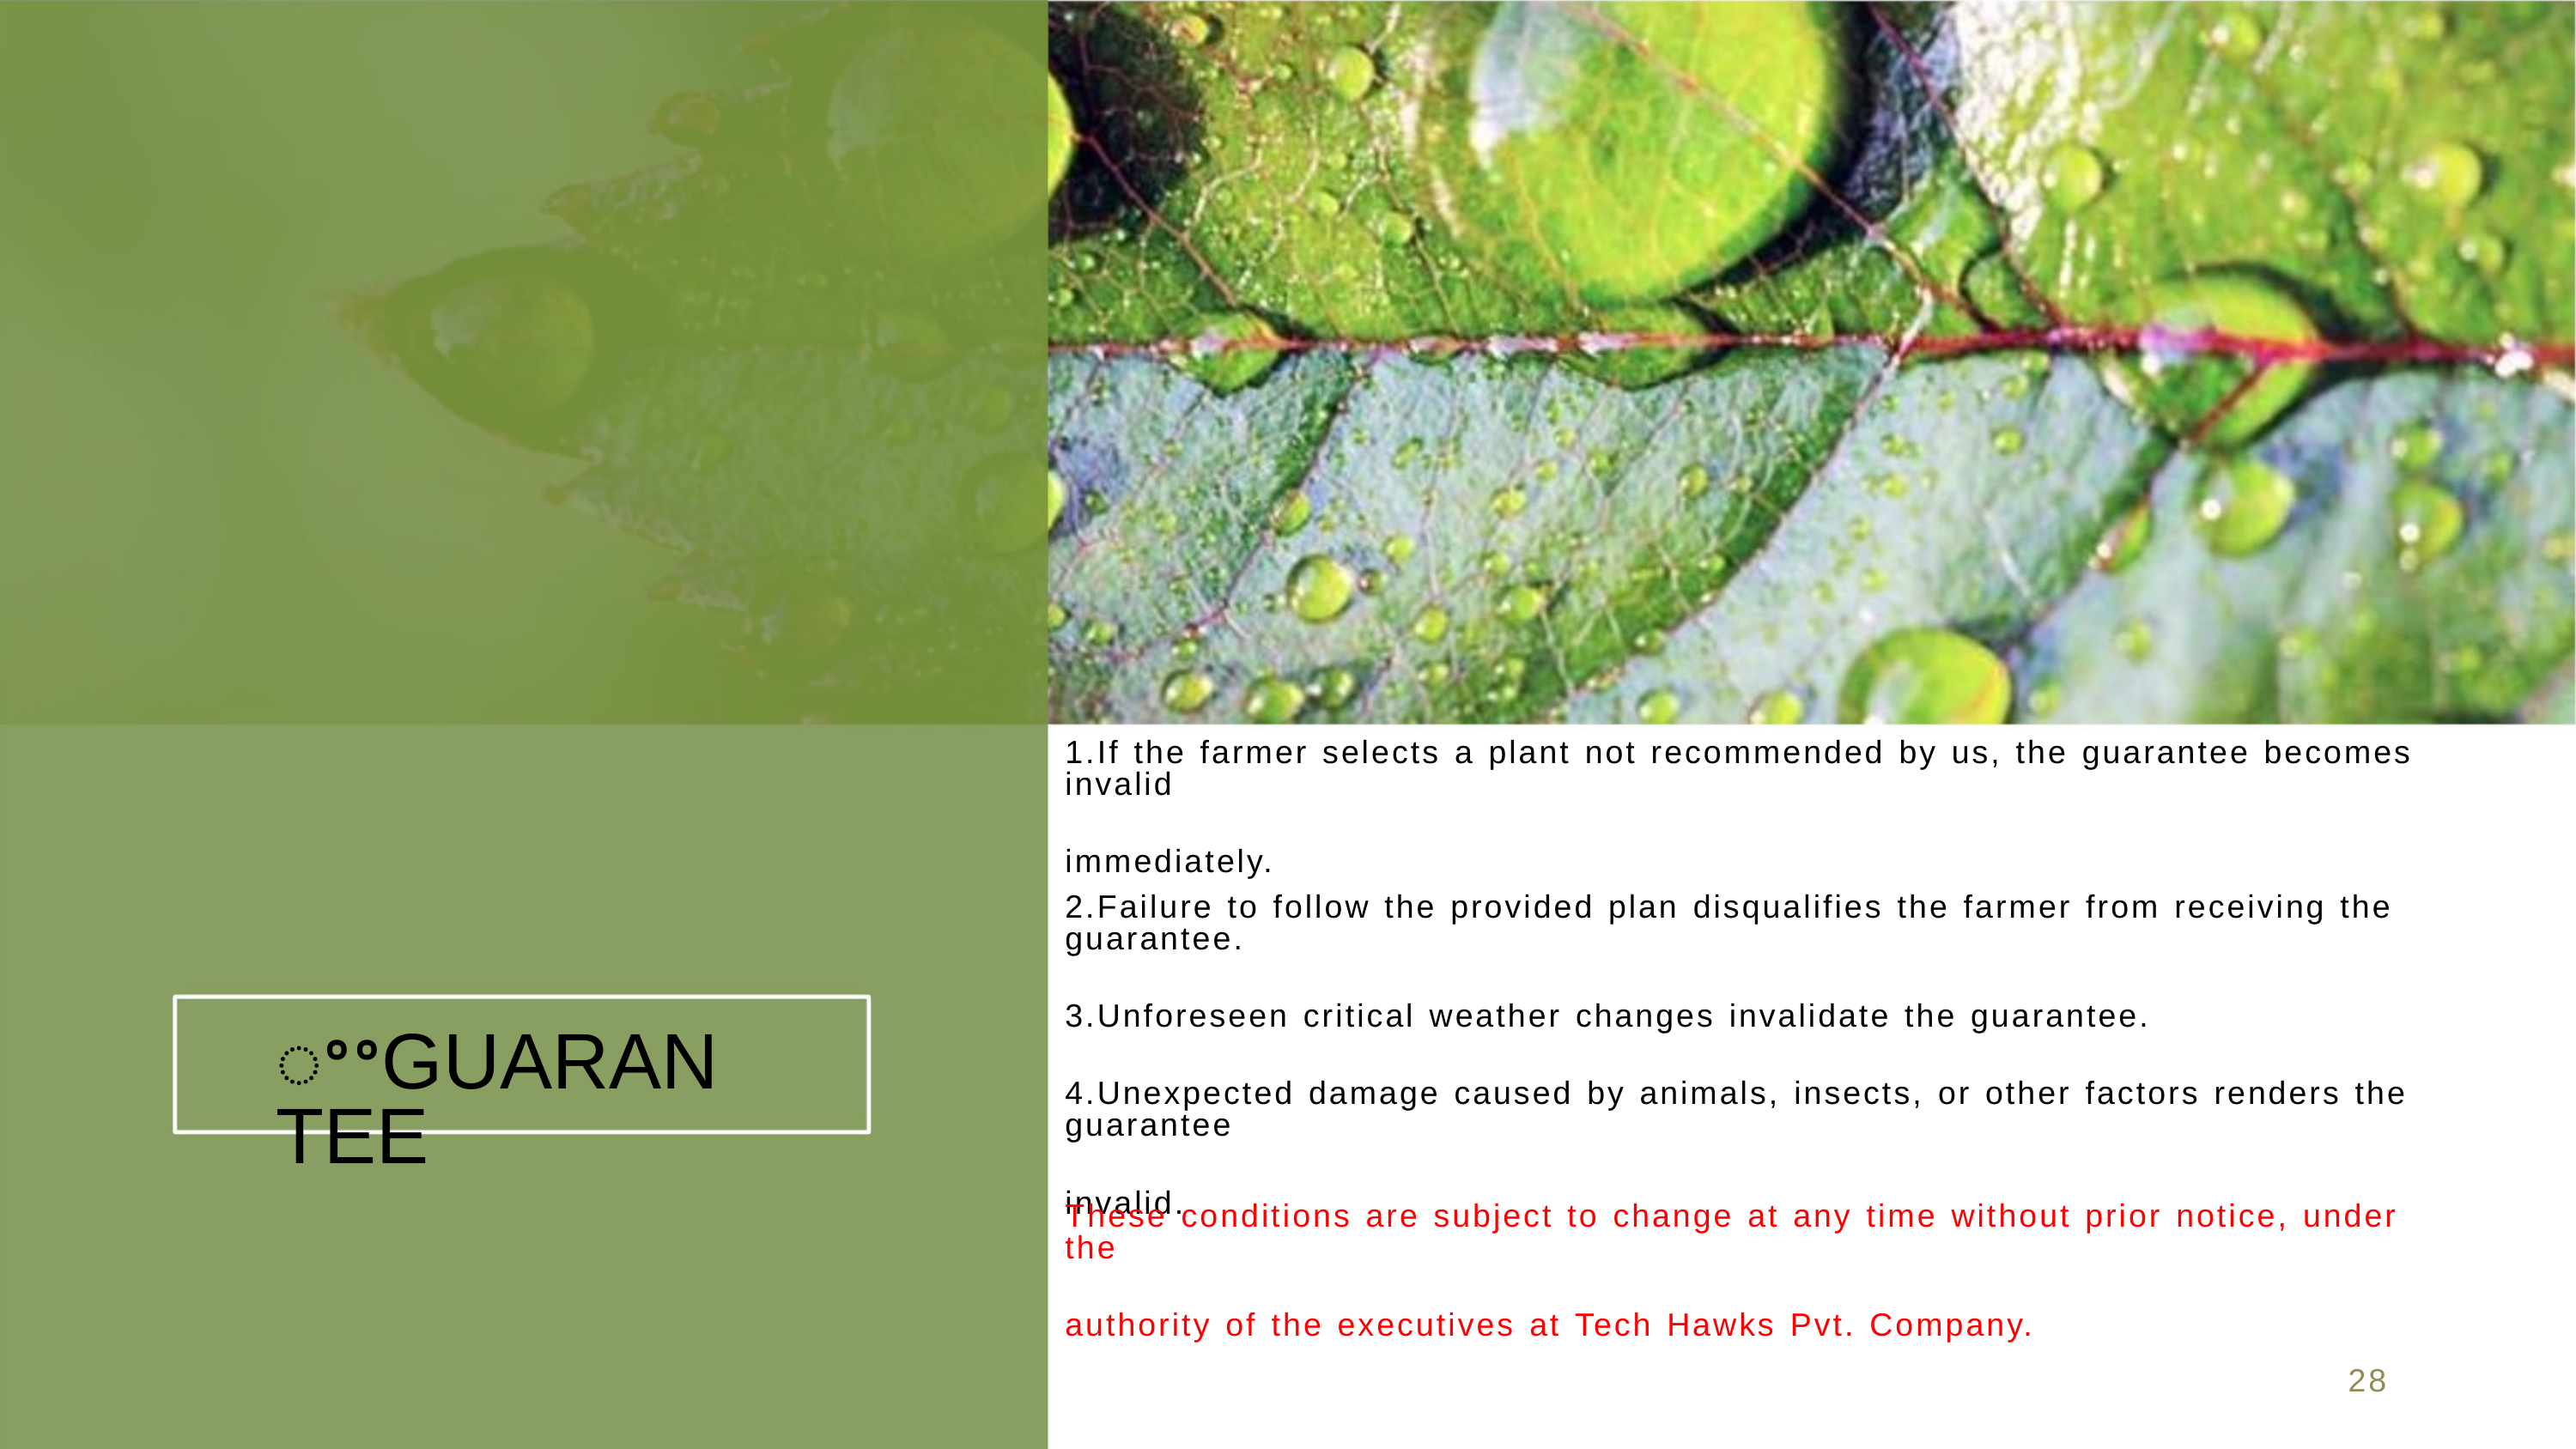

1.If the farmer selects a plant not recommended by us, the guarantee becomes invalid
immediately.
2.Failure to follow the provided plan disqualifies the farmer from receiving the guarantee.
3.Unforeseen critical weather changes invalidate the guarantee.
4.Unexpected damage caused by animals, insects, or other factors renders the guarantee
invalid.
ꢀꢀGUARANTEE
These conditions are subject to change at any time without prior notice, under the
authority of the executives at Tech Hawks Pvt. Company.
28